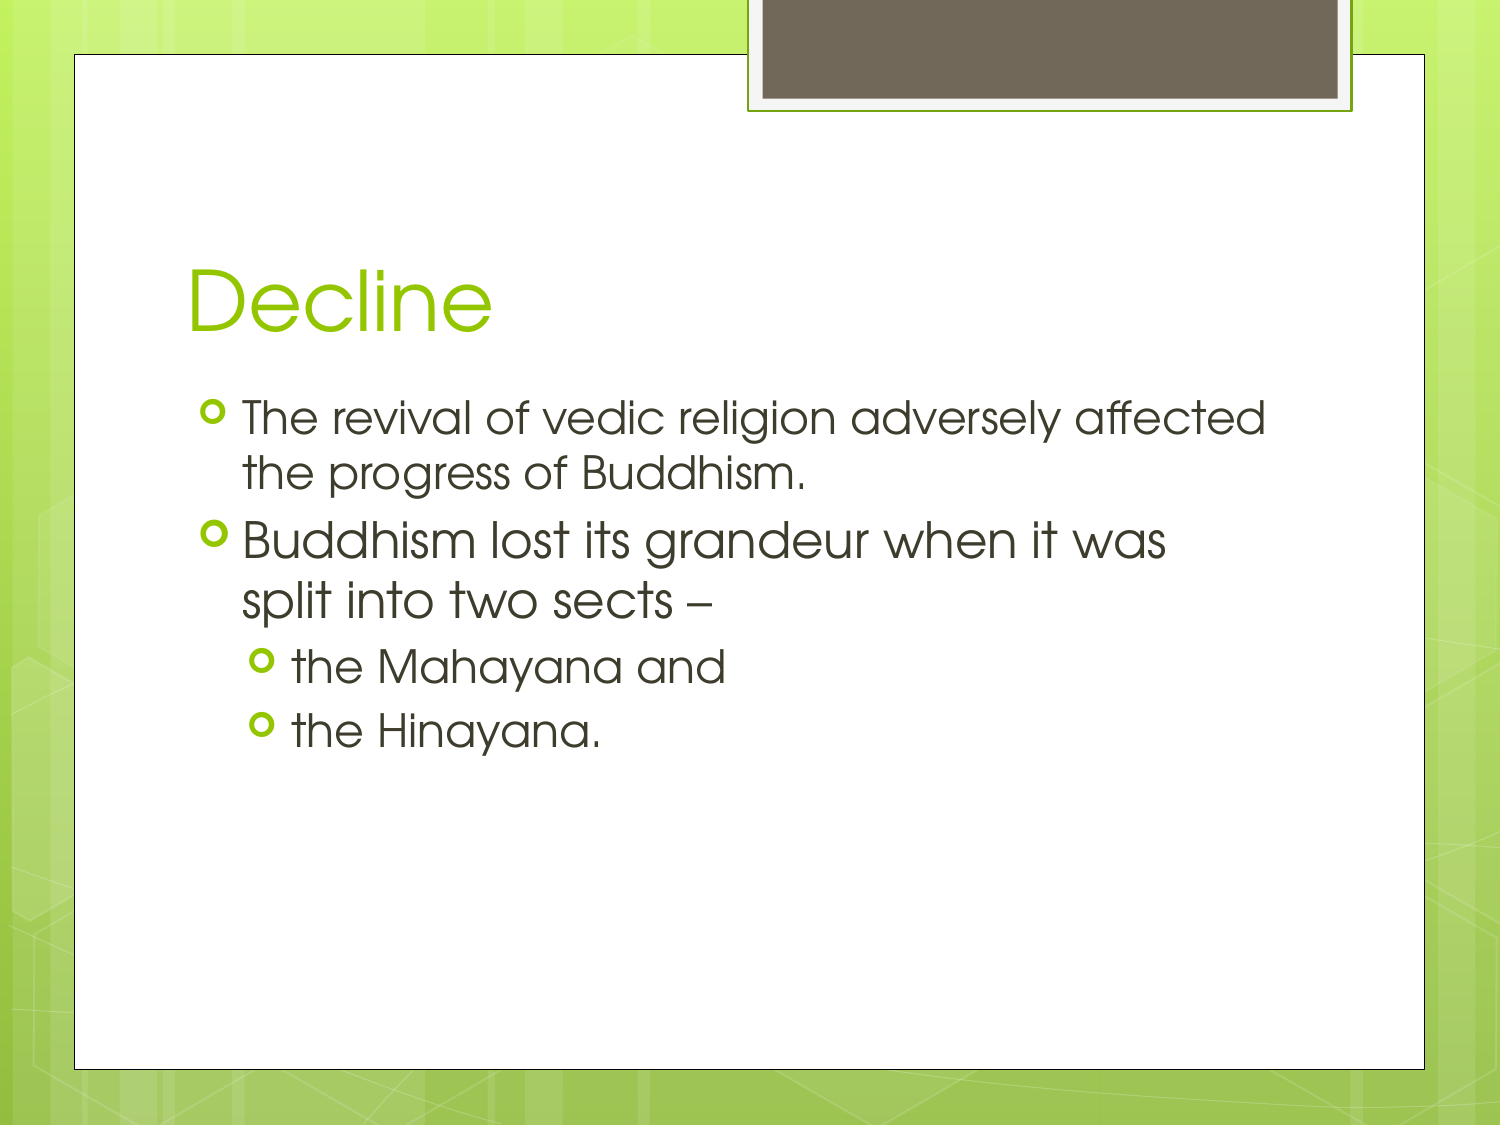

# Decline
The revival of vedic religion adversely affected the progress of Buddhism.
Buddhism lost its grandeur when it was split into two sects –
the Mahayana and
the Hinayana.